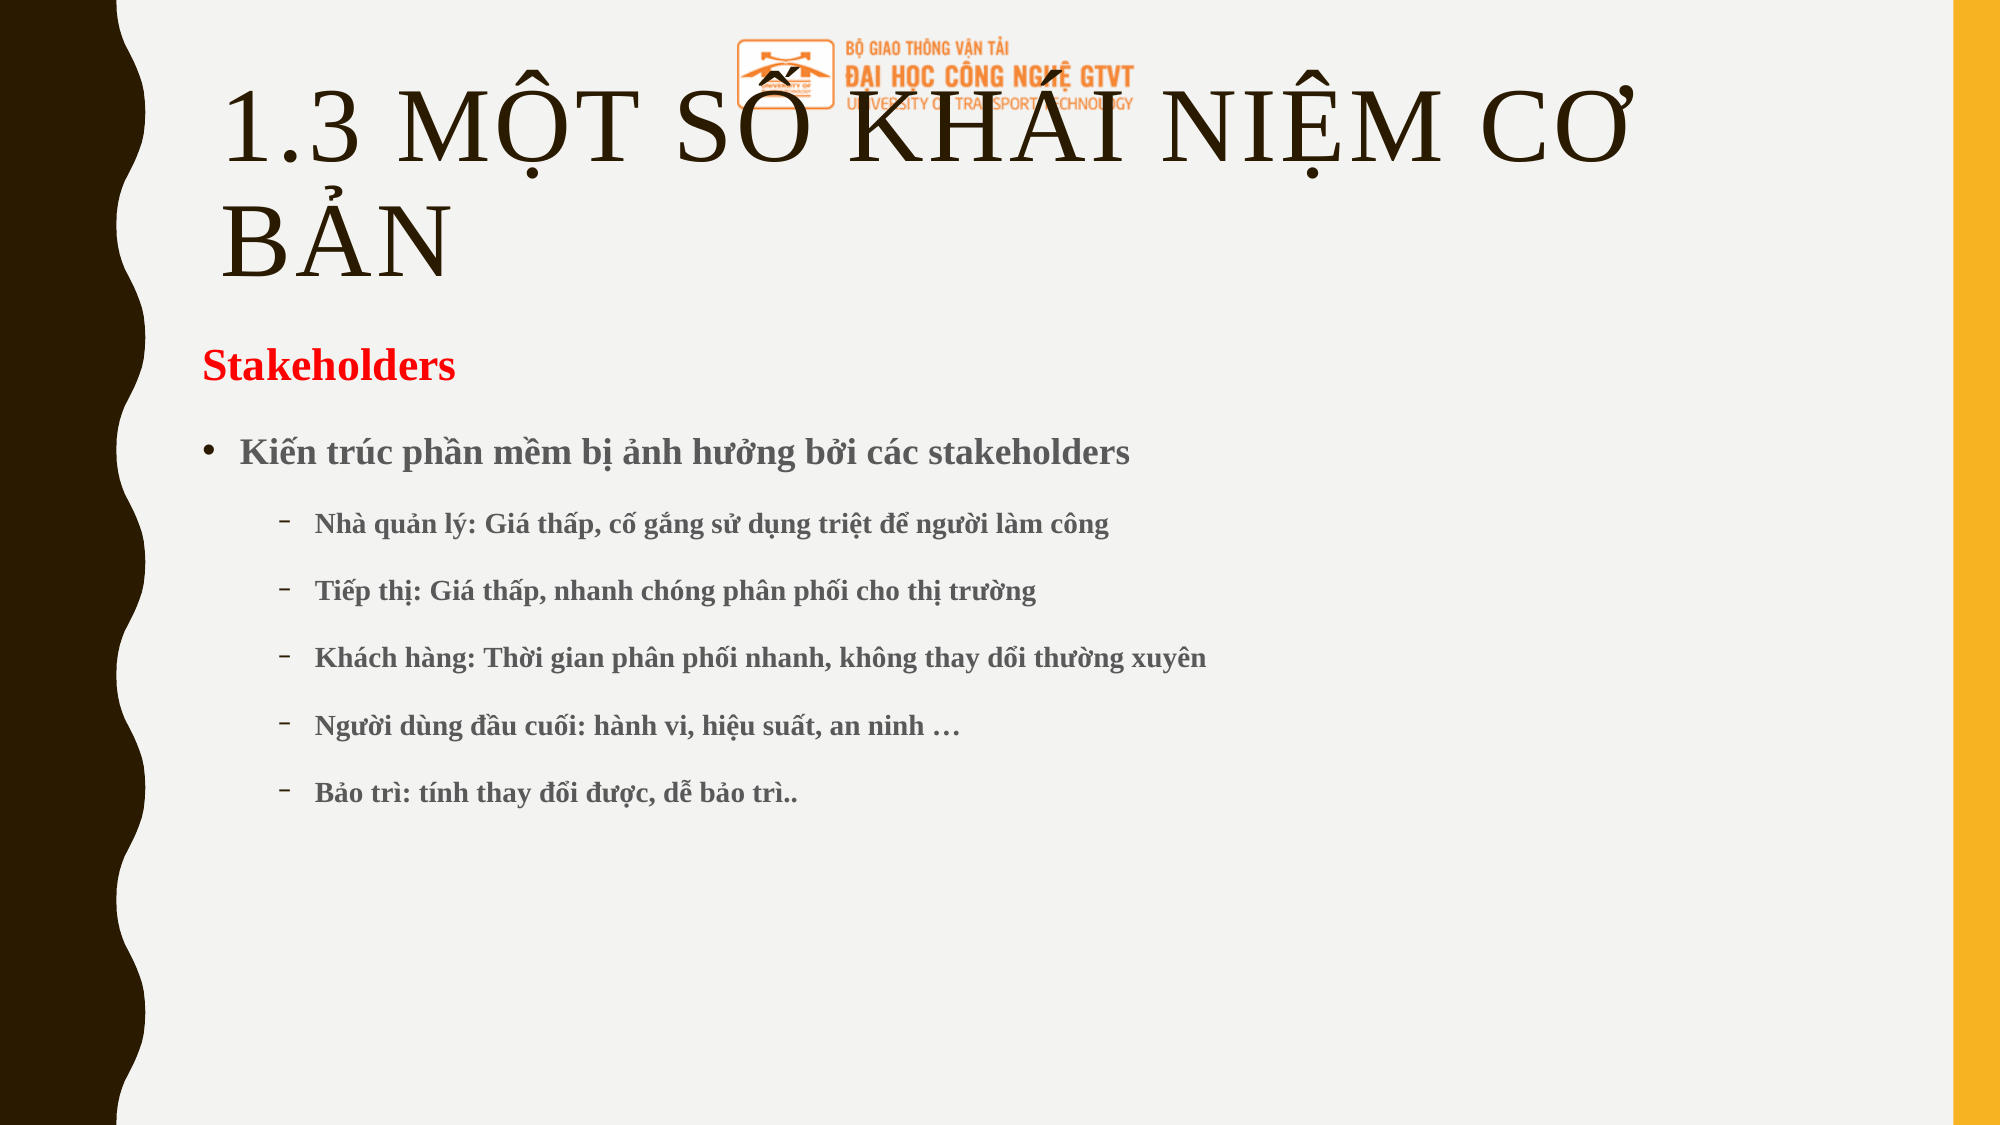

# 1.3 Một số khái niệm cơ bản
Stakeholders
Kiến trúc phần mềm bị ảnh hưởng bởi các stakeholders
Nhà quản lý: Giá thấp, cố gắng sử dụng triệt để người làm công
Tiếp thị: Giá thấp, nhanh chóng phân phối cho thị trường
Khách hàng: Thời gian phân phối nhanh, không thay dổi thường xuyên
Người dùng đầu cuối: hành vi, hiệu suất, an ninh …
Bảo trì: tính thay đổi được, dễ bảo trì..